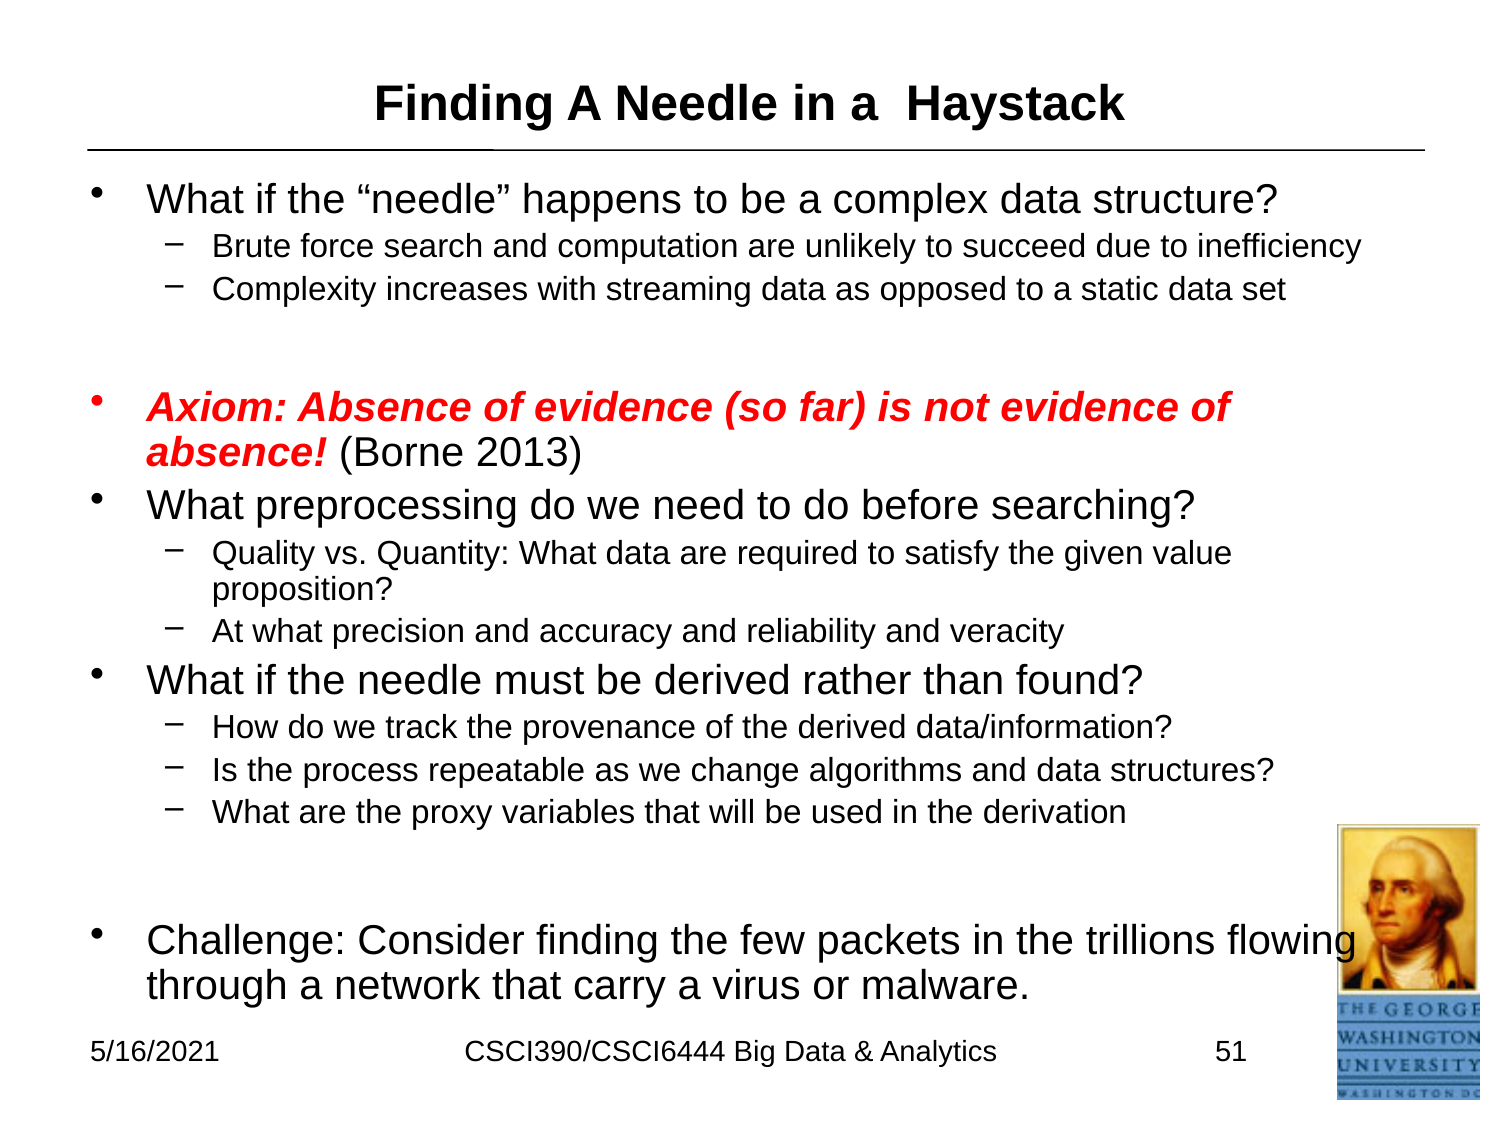

# Finding A Needle in a  Haystack
What if the “needle” happens to be a complex data structure?
Brute force search and computation are unlikely to succeed due to inefficiency
Complexity increases with streaming data as opposed to a static data set

Axiom: Absence of evidence (so far) is not evidence of absence! (Borne 2013)
What preprocessing do we need to do before searching?
Quality vs. Quantity: What data are required to satisfy the given value proposition?
At what precision and accuracy and reliability and veracity
What if the needle must be derived rather than found?
How do we track the provenance of the derived data/information?
Is the process repeatable as we change algorithms and data structures?
What are the proxy variables that will be used in the derivation

Challenge: Consider finding the few packets in the trillions flowing through a network that carry a virus or malware.
5/16/2021
CSCI390/CSCI6444 Big Data & Analytics
51